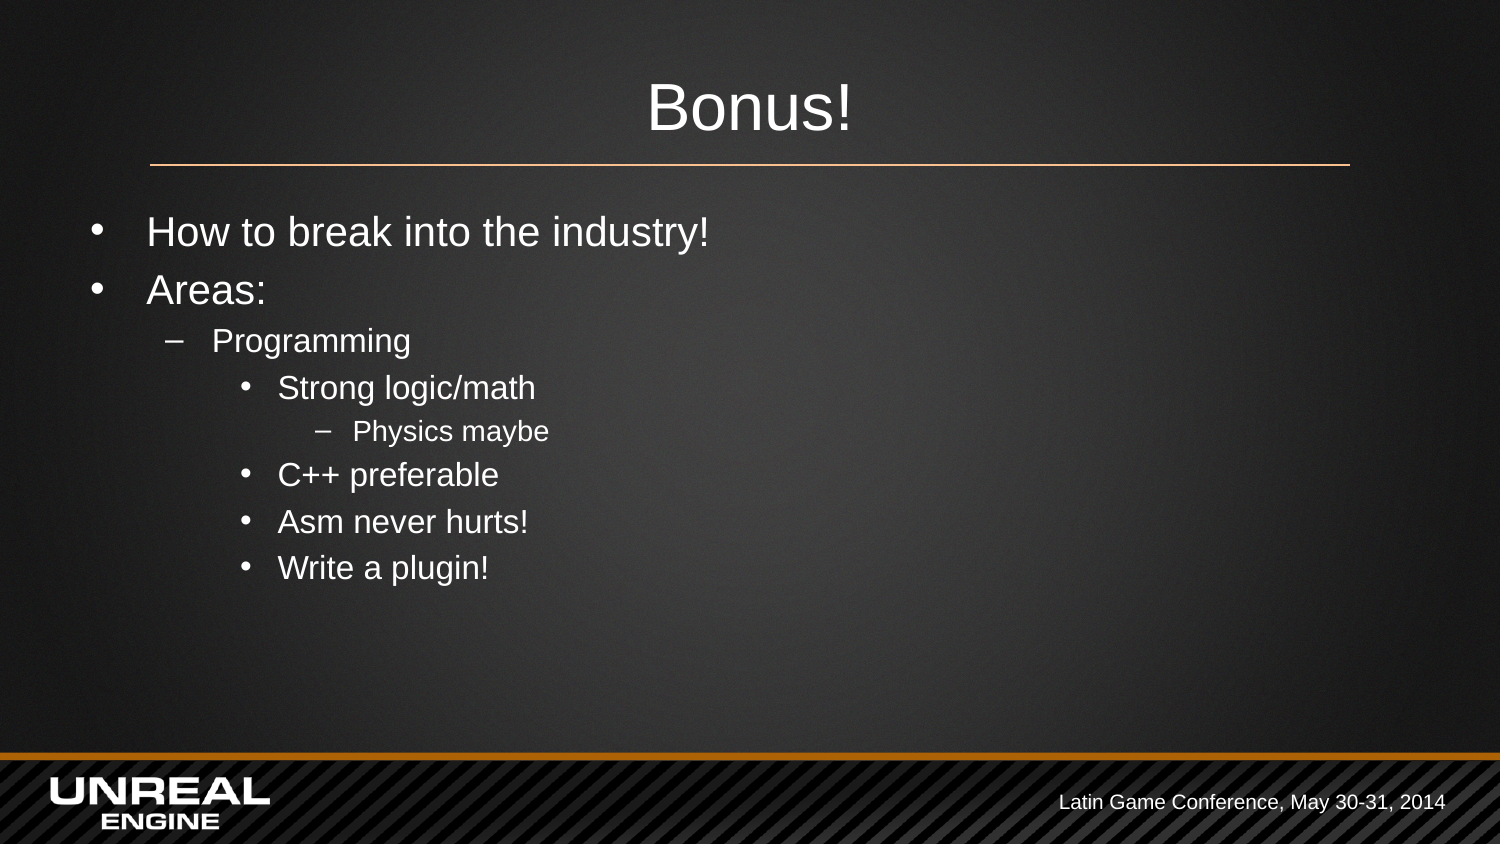

# Bonus!
How to break into the industry!
Areas:
Programming
Strong logic/math
Physics maybe
C++ preferable
Asm never hurts!
Write a plugin!